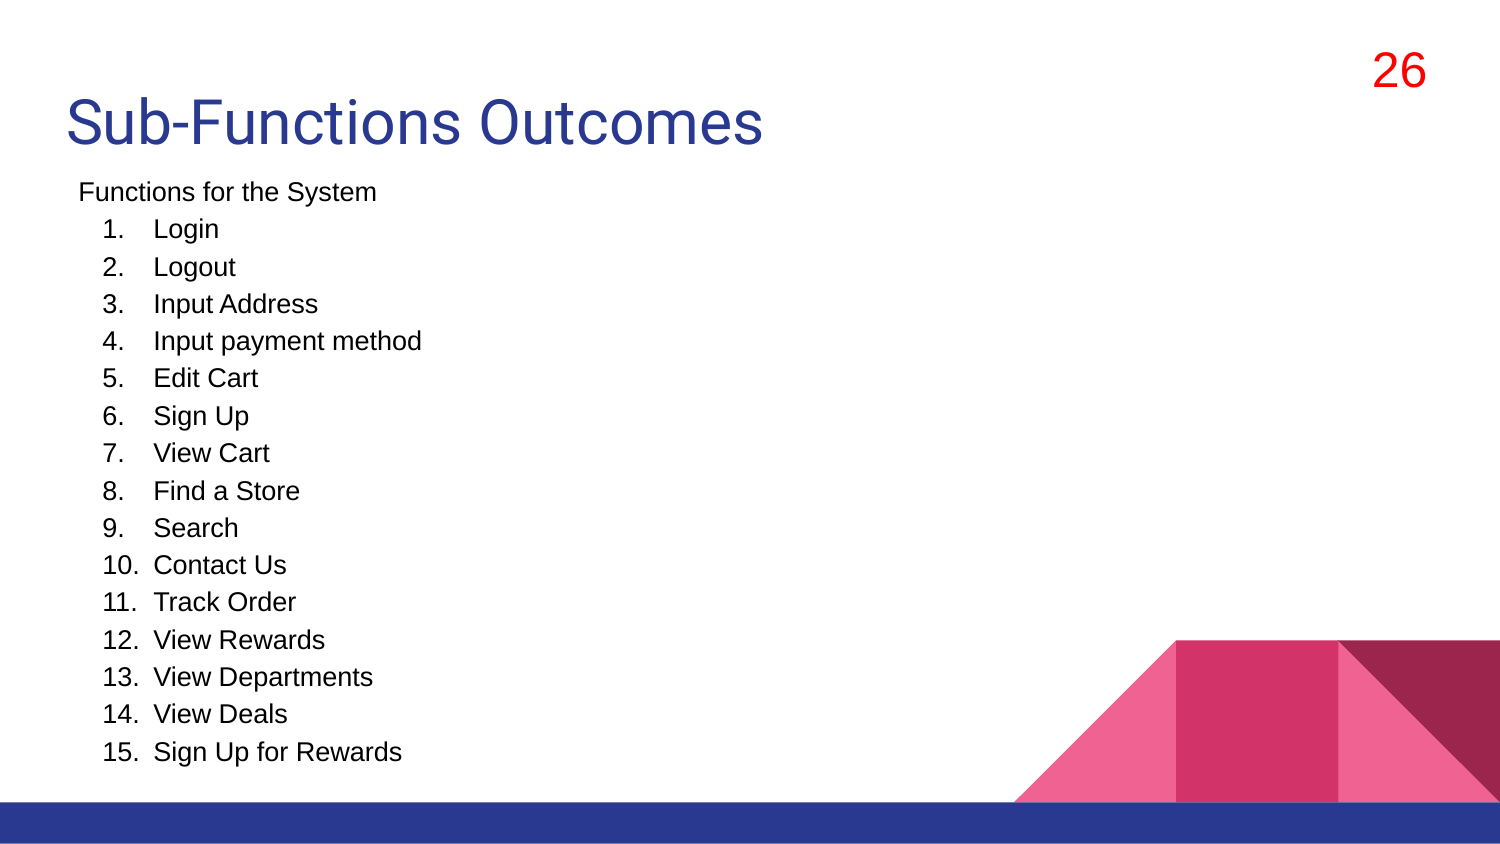

26
# Sub-Functions Outcomes
Functions for the System
Login
Logout
Input Address
Input payment method
Edit Cart
Sign Up
View Cart
Find a Store
Search
Contact Us
Track Order
View Rewards
View Departments
View Deals
Sign Up for Rewards